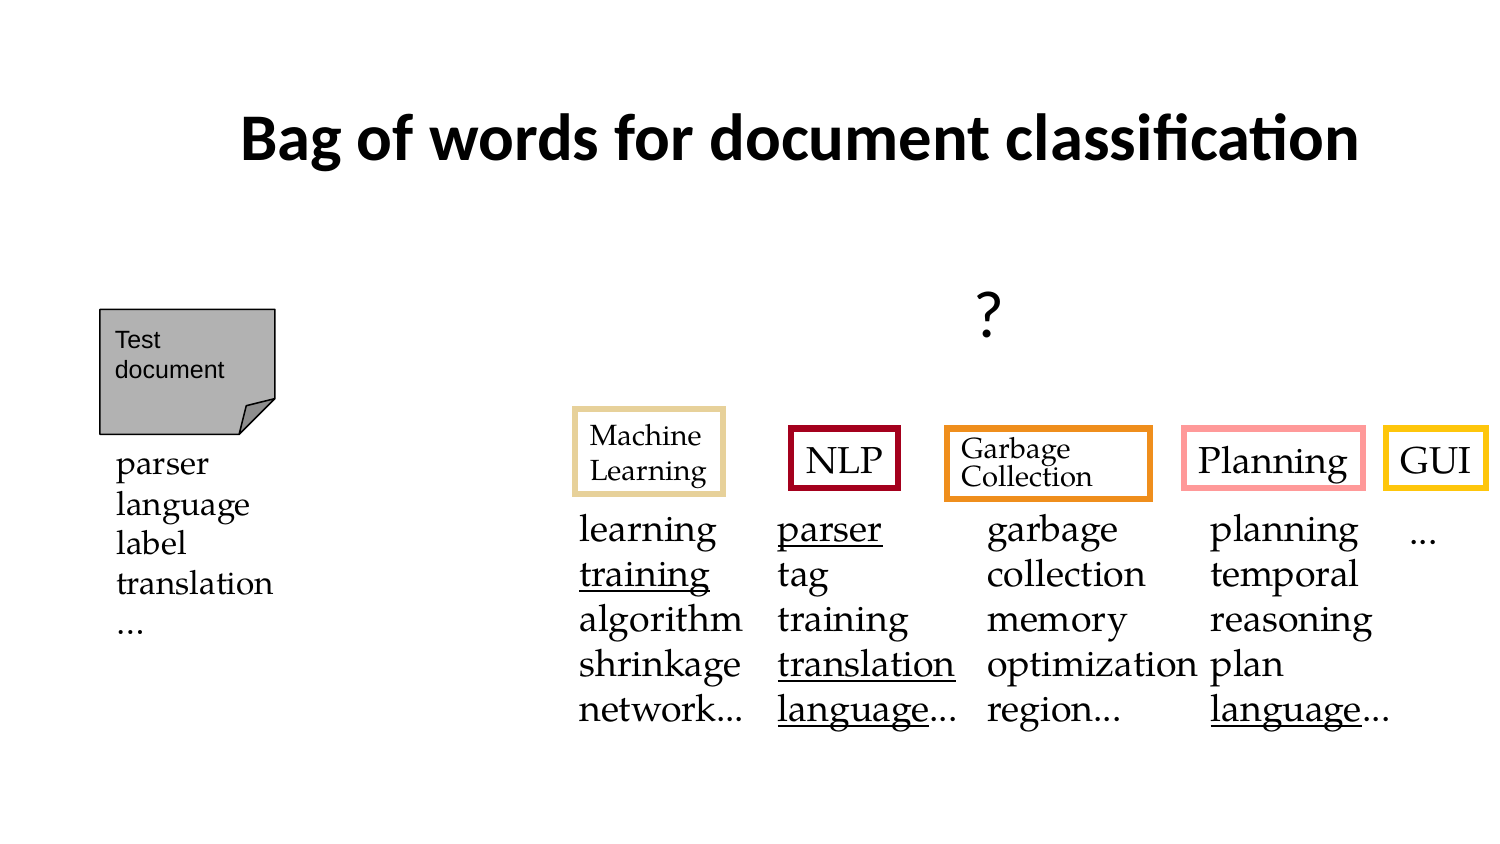

# Bag of words for document classification
?

Test
document

parser
language
label
translation
…
Machine Learning
NLP
Garbage
Collection
Planning
GUI
planning
temporal
reasoning
plan
language...
learning
training
algorithm
shrinkage
network...
parser
tag
training
translation
language...
garbage
collection
memory
optimization
region...
...